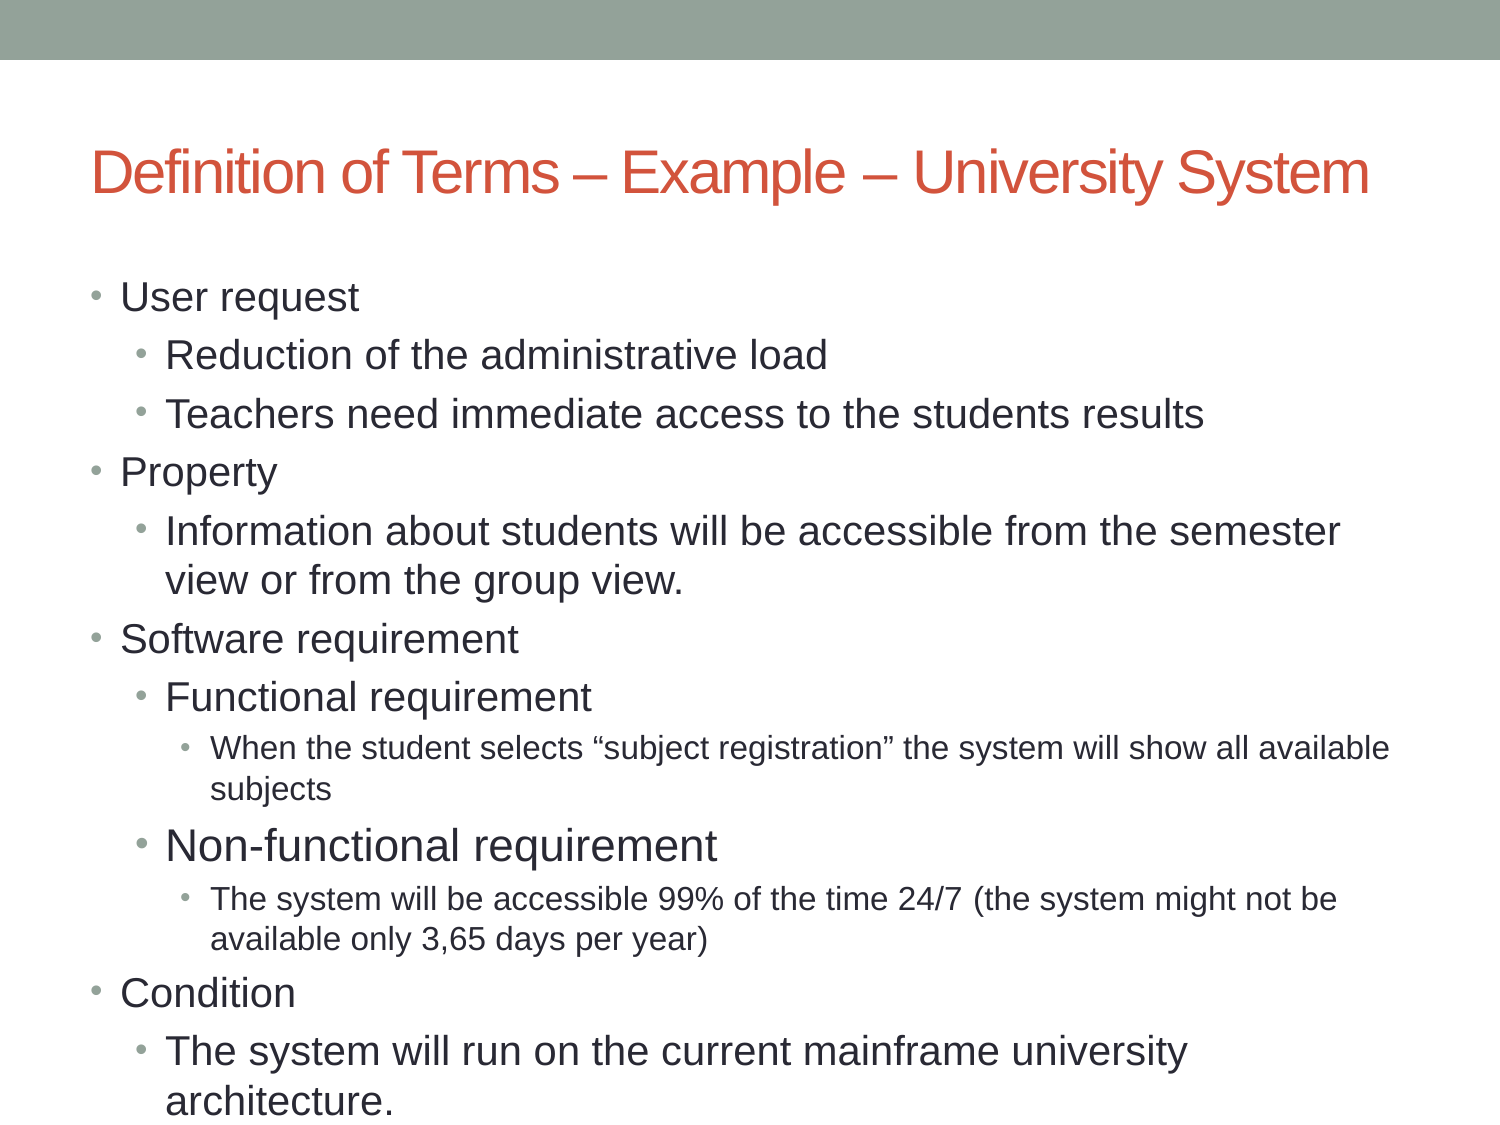

# Definition of Terms – Example – University System
User request
Reduction of the administrative load
Teachers need immediate access to the students results
Property
Information about students will be accessible from the semester view or from the group view.
Software requirement
Functional requirement
When the student selects “subject registration” the system will show all available subjects
Non-functional requirement
The system will be accessible 99% of the time 24/7 (the system might not be available only 3,65 days per year)
Condition
The system will run on the current mainframe university architecture.